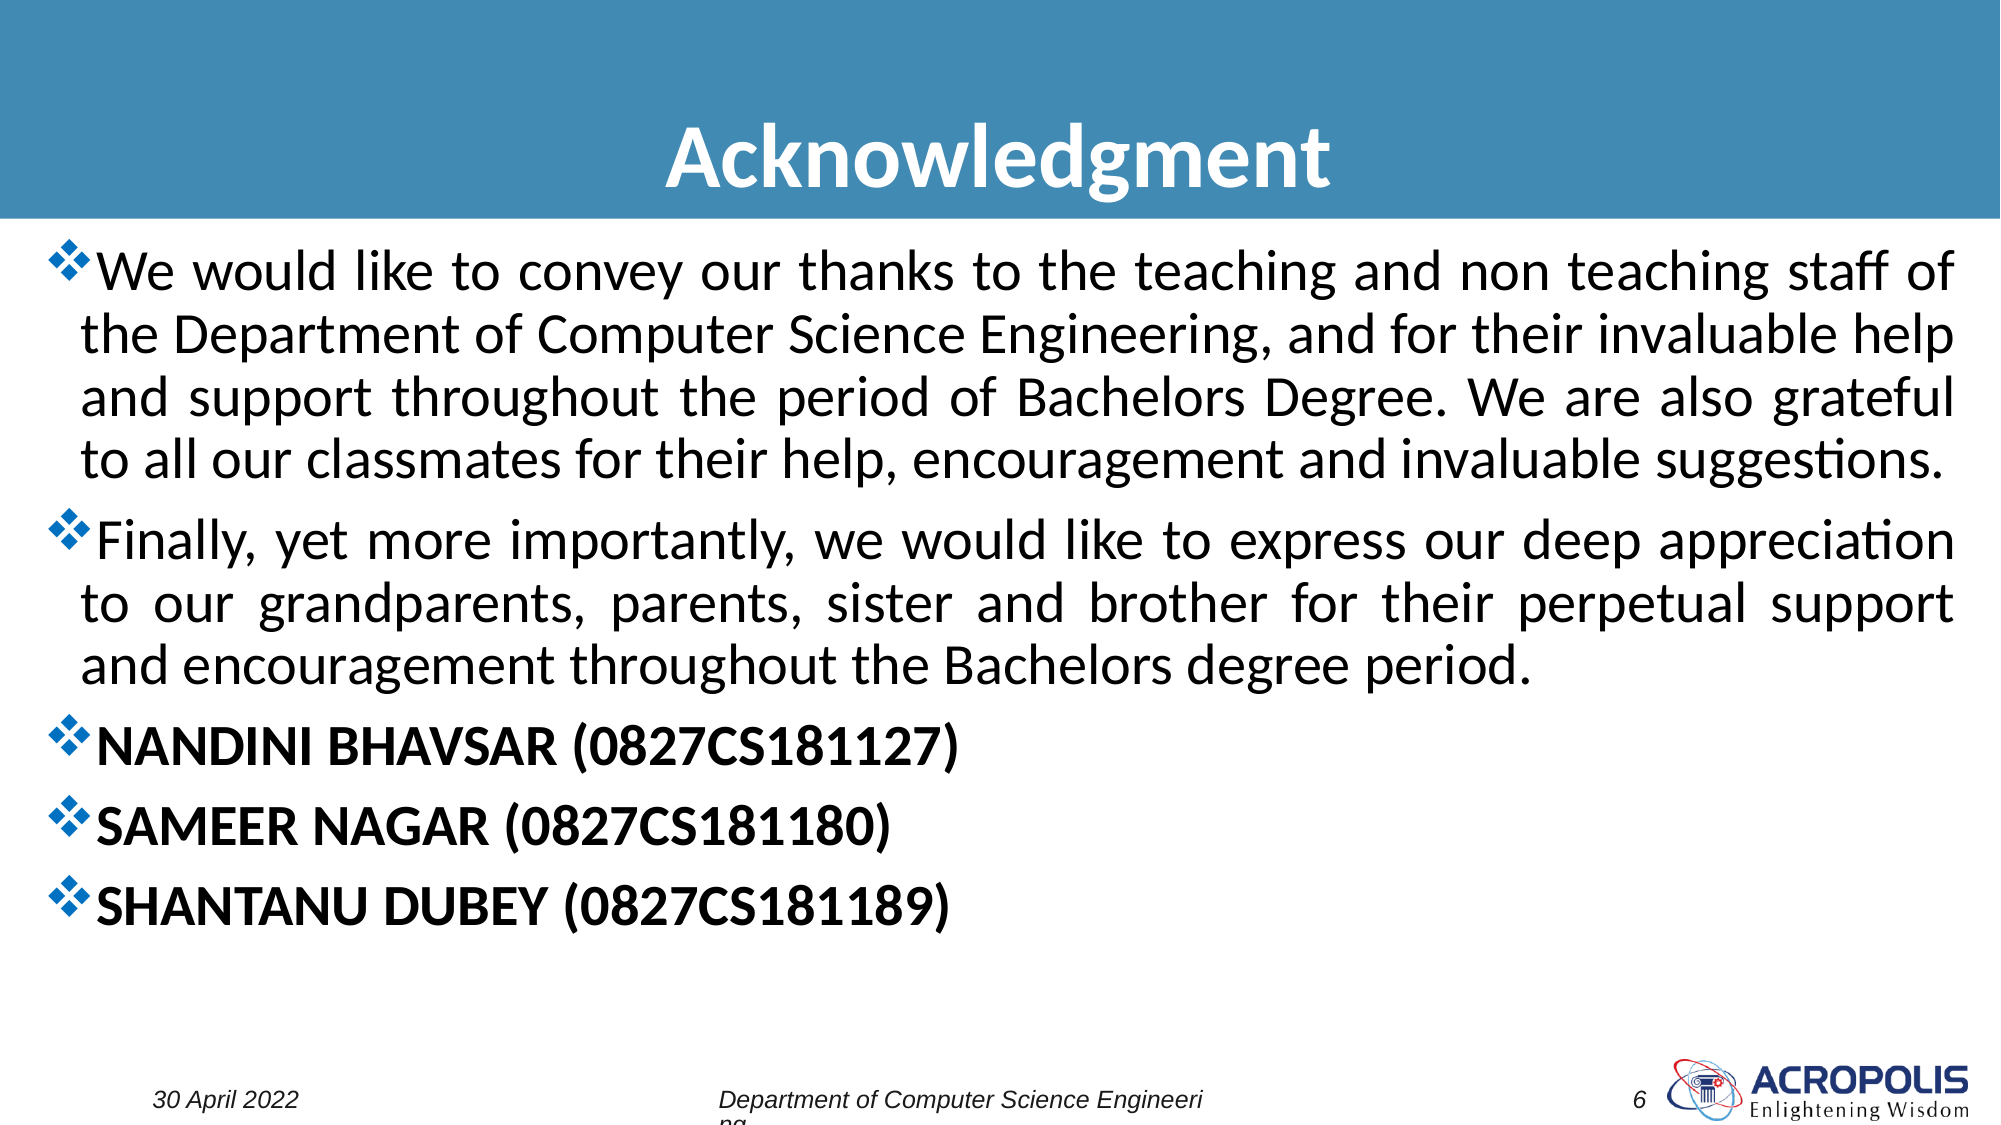

# Acknowledgment
We would like to convey our thanks to the teaching and non teaching staff of the Department of Computer Science Engineering, and for their invaluable help and support throughout the period of Bachelors Degree. We are also grateful to all our classmates for their help, encouragement and invaluable suggestions.
Finally, yet more importantly, we would like to express our deep appreciation to our grandparents, parents, sister and brother for their perpetual support and encouragement throughout the Bachelors degree period.
NANDINI BHAVSAR (0827CS181127)
SAMEER NAGAR (0827CS181180)
SHANTANU DUBEY (0827CS181189)

30 April 2022
Department of Computer Science Engineering
6